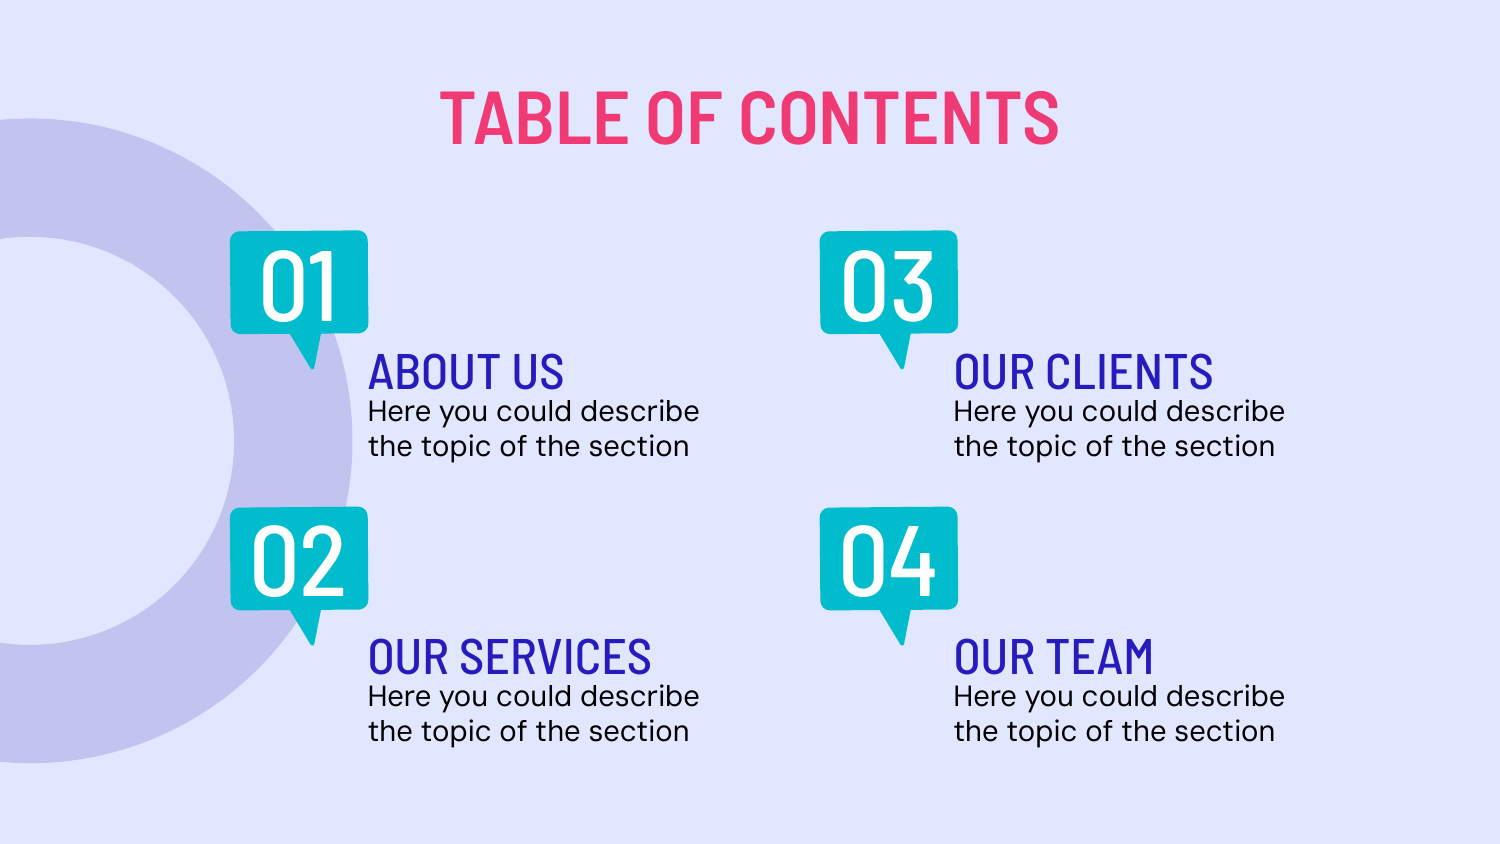

TABLE OF CONTENTS

# 01
03
ABOUT US
OUR CLIENTS
Here you could describe the topic of the section
Here you could describe the topic of the section

02
04
OUR SERVICES
OUR TEAM
Here you could describe the topic of the section
Here you could describe the topic of the section